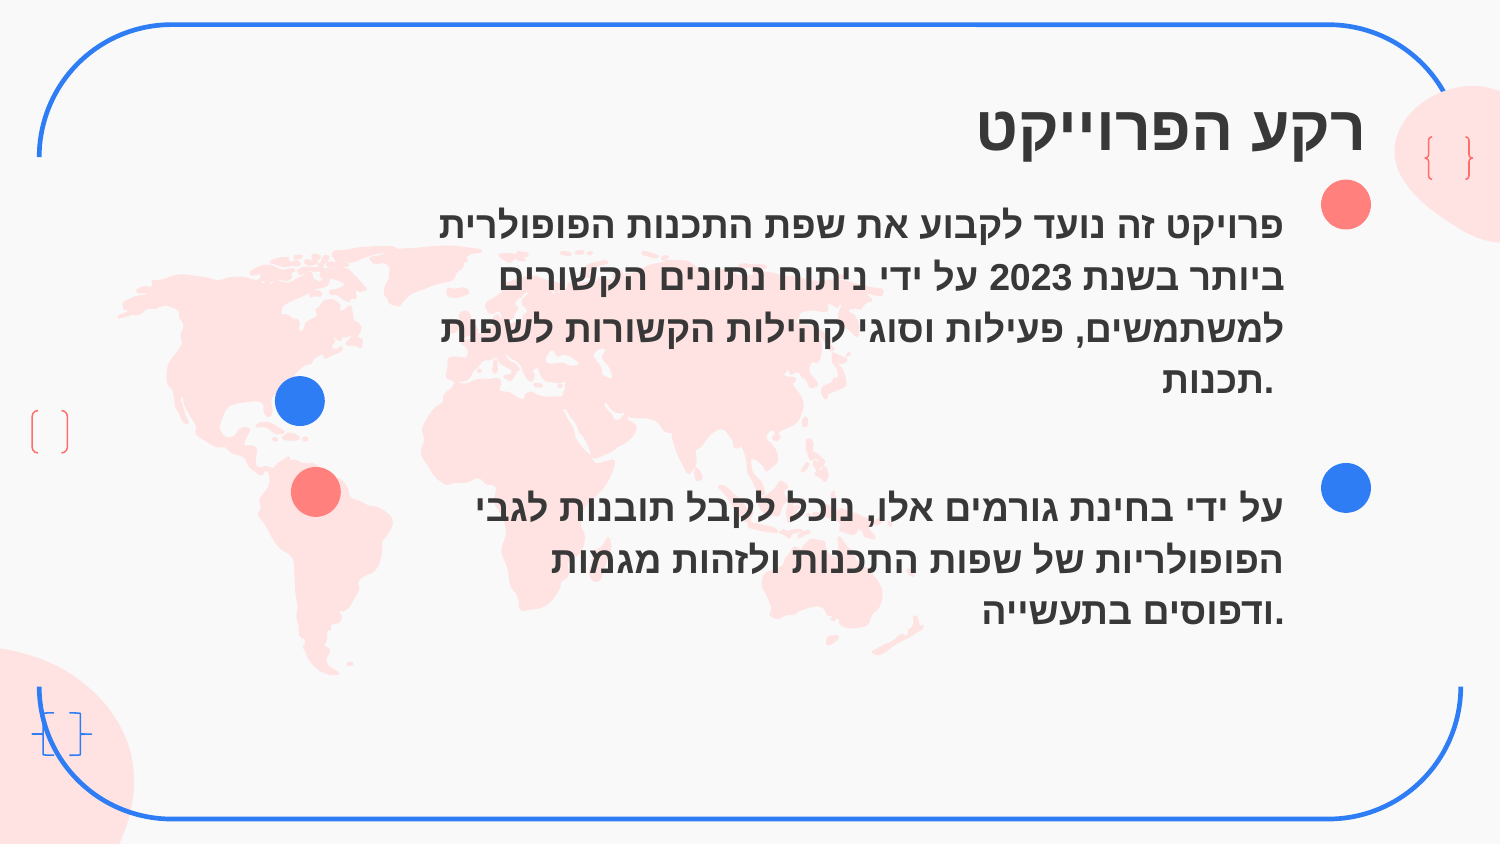

# רקע הפרוייקט
פרויקט זה נועד לקבוע את שפת התכנות הפופולרית ביותר בשנת 2023 על ידי ניתוח נתונים הקשורים למשתמשים, פעילות וסוגי קהילות הקשורות לשפות תכנות.

על ידי בחינת גורמים אלו, נוכל לקבל תובנות לגבי הפופולריות של שפות התכנות ולזהות מגמות ודפוסים בתעשייה.